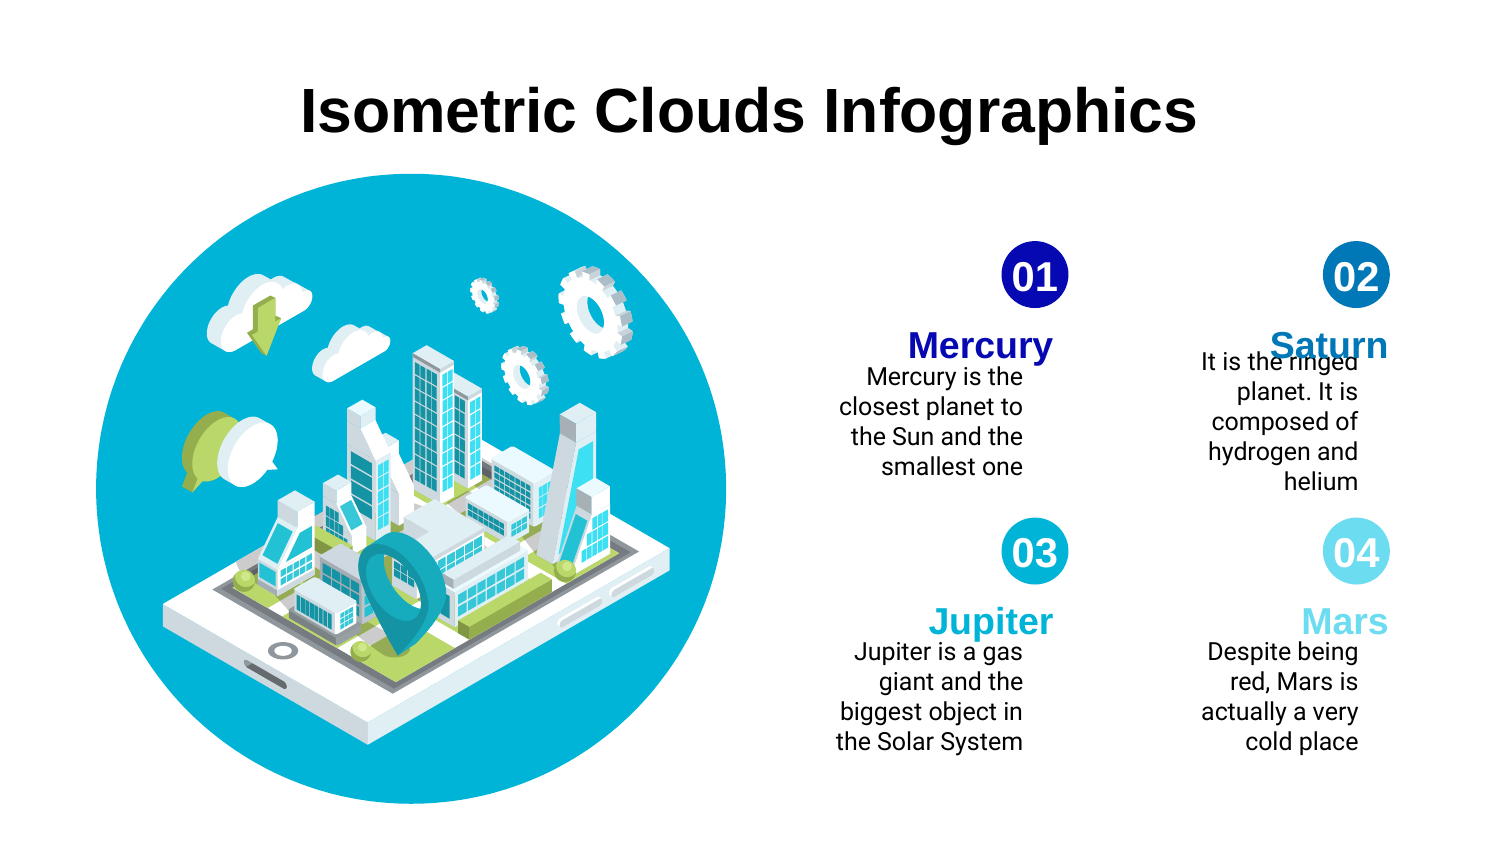

# Isometric Clouds Infographics

01
02

Mercury
Saturn
It is the ringed planet. It is composed of hydrogen and helium
Mercury is the closest planet to the Sun and the smallest one
04
03
Mars
Jupiter
Jupiter is a gas giant and the biggest object in the Solar System
Despite being red, Mars is actually a very cold place